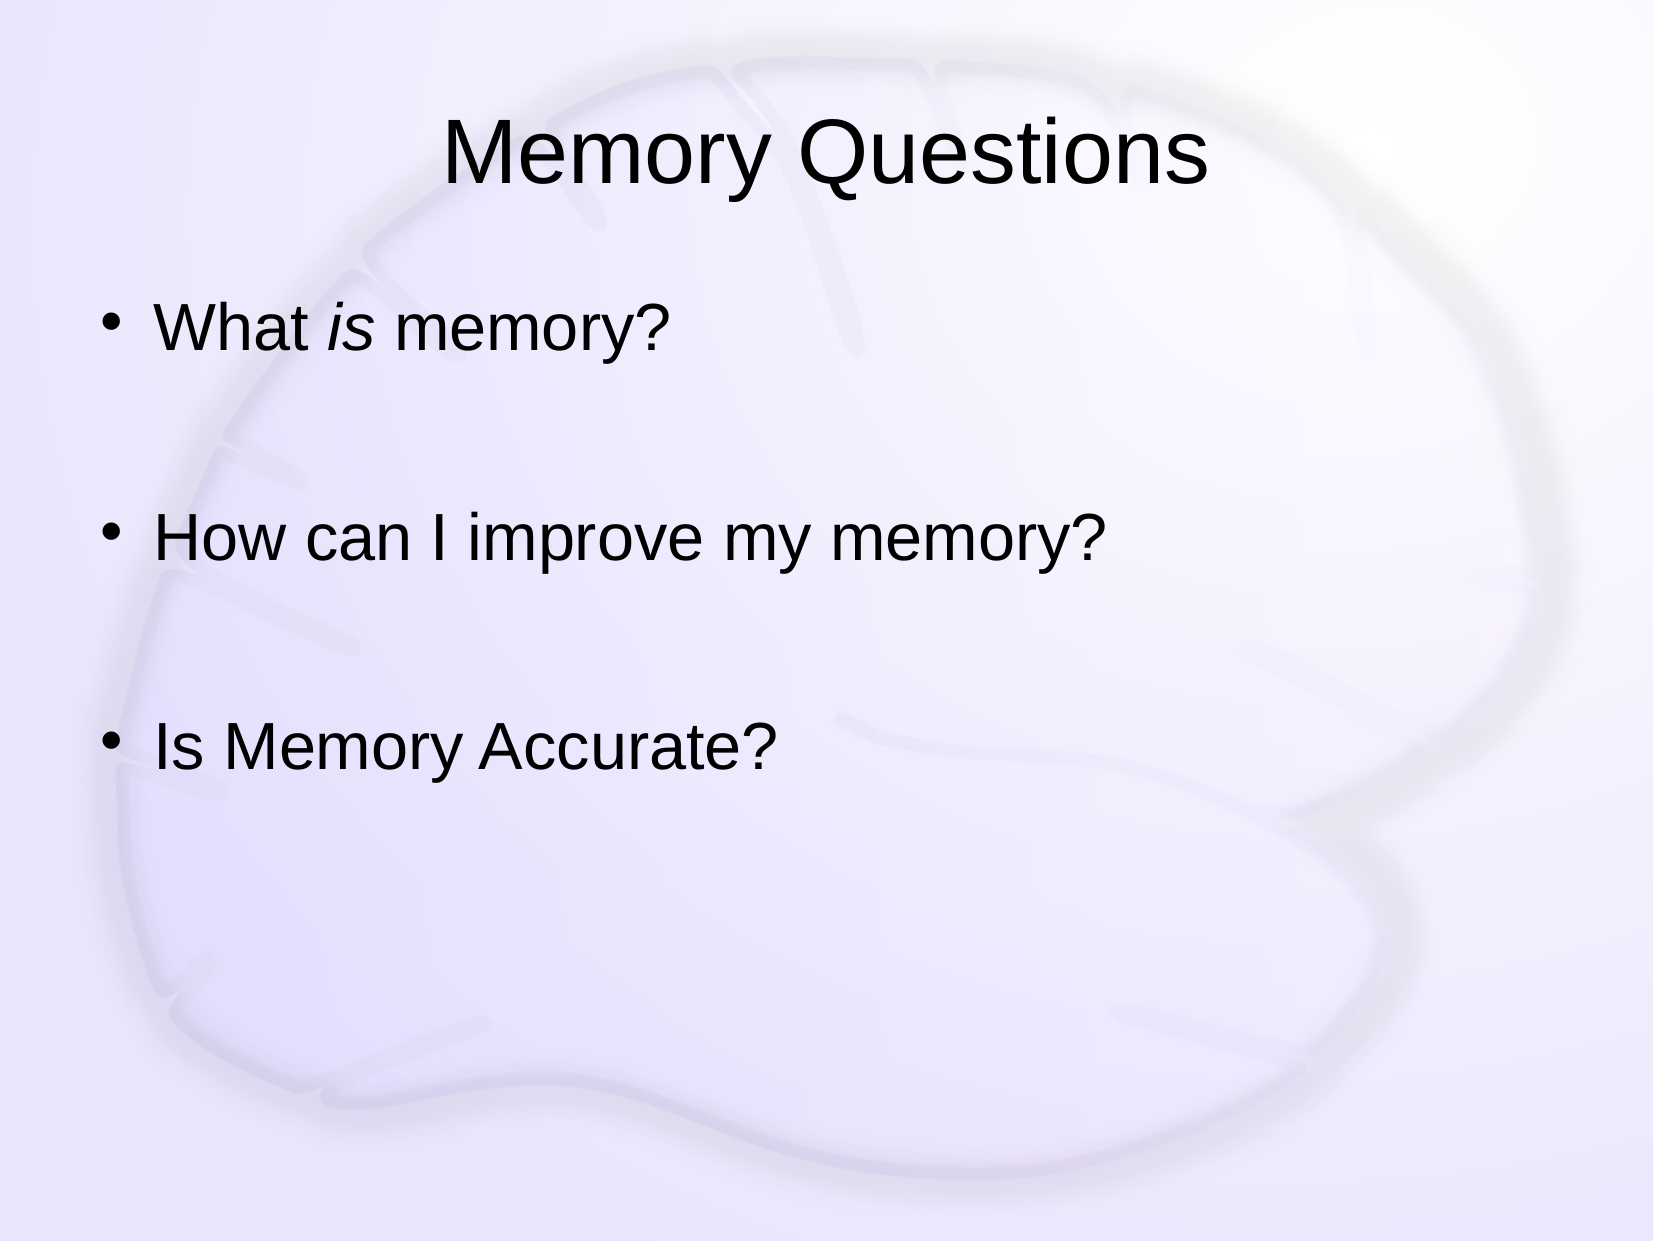

# Memory Questions
What is memory?

How can I improve my memory?

Is Memory Accurate?